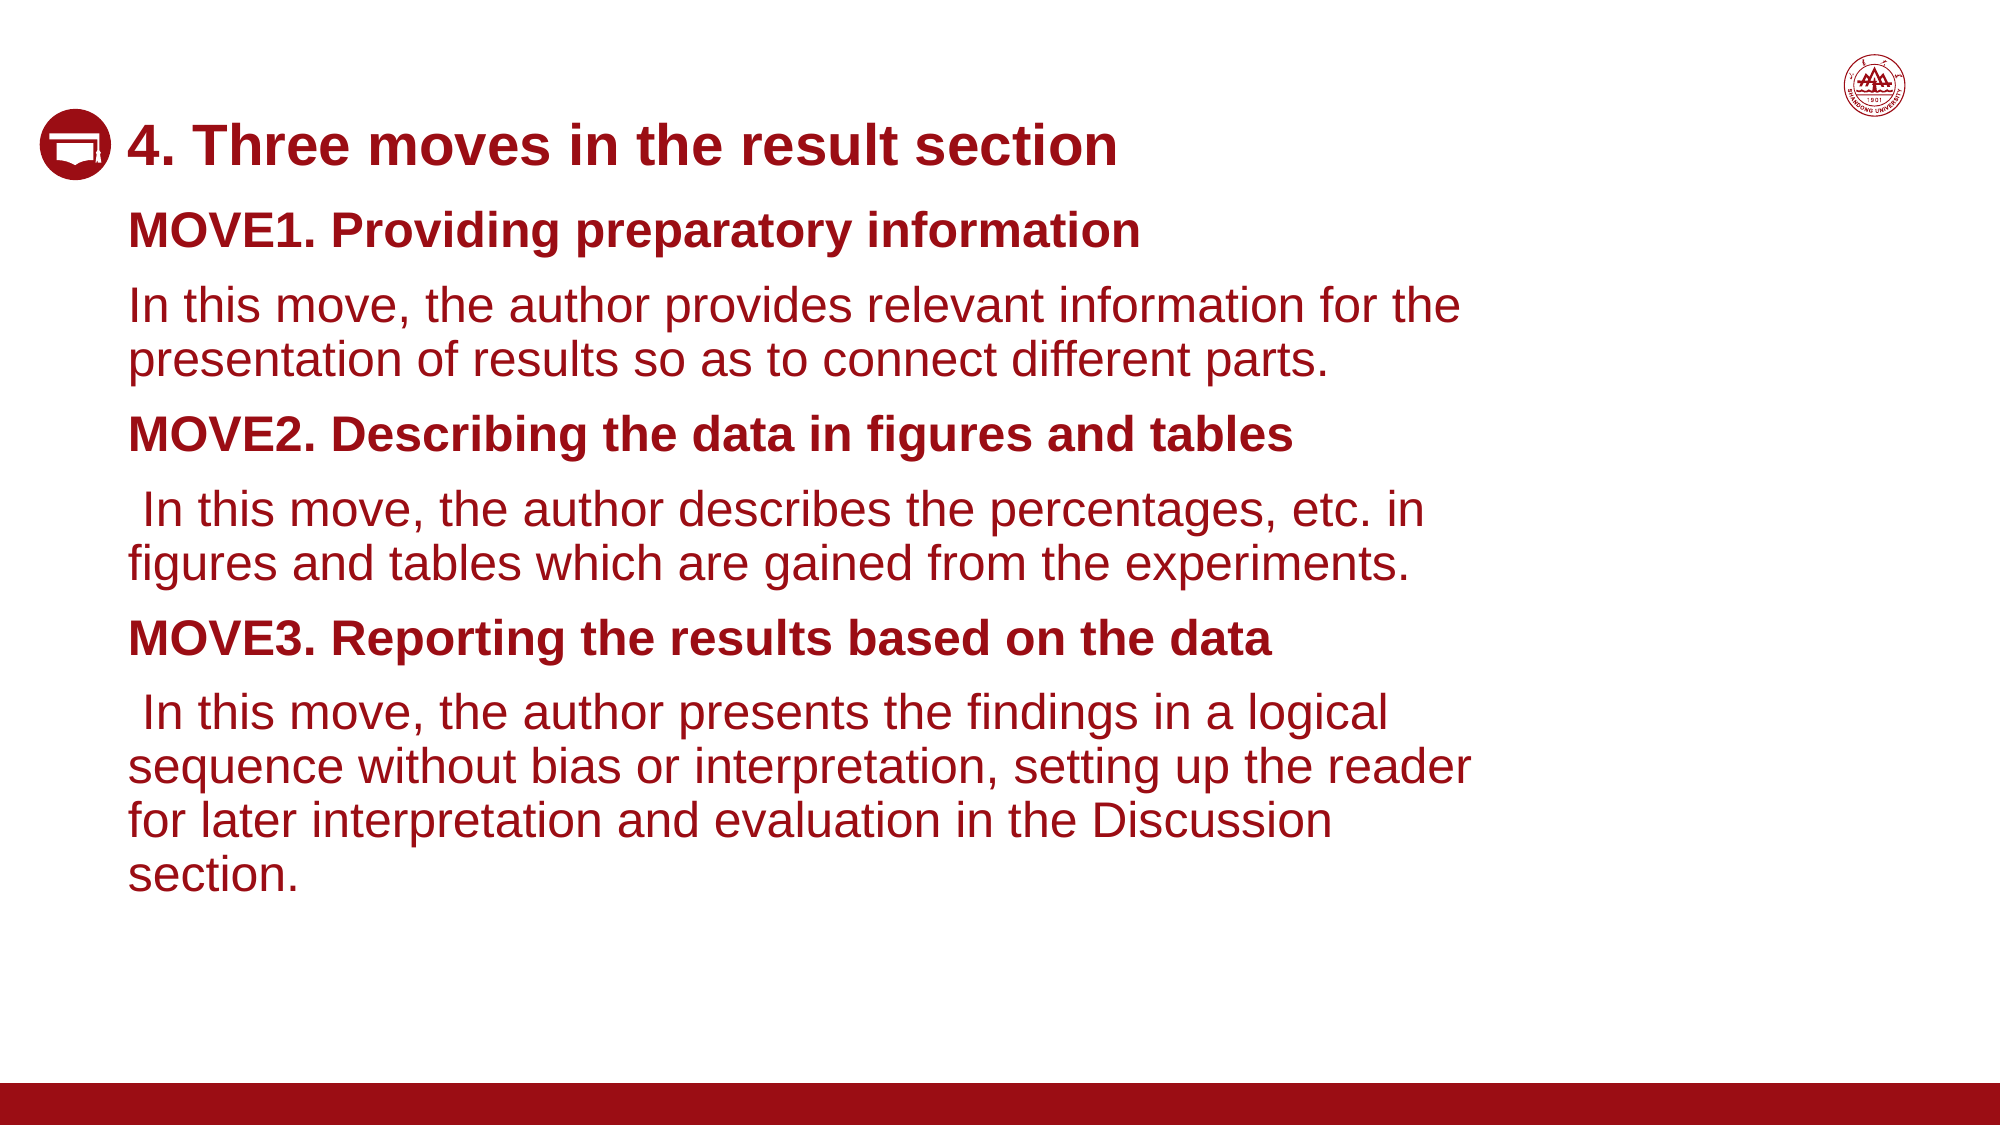

4. Three moves in the result section
MOVE1. Providing preparatory information
In this move, the author provides relevant information for the presentation of results so as to connect different parts.
MOVE2. Describing the data in figures and tables
 In this move, the author describes the percentages, etc. in figures and tables which are gained from the experiments.
MOVE3. Reporting the results based on the data
 In this move, the author presents the findings in a logical sequence without bias or interpretation, setting up the reader for later interpretation and evaluation in the Discussion section.